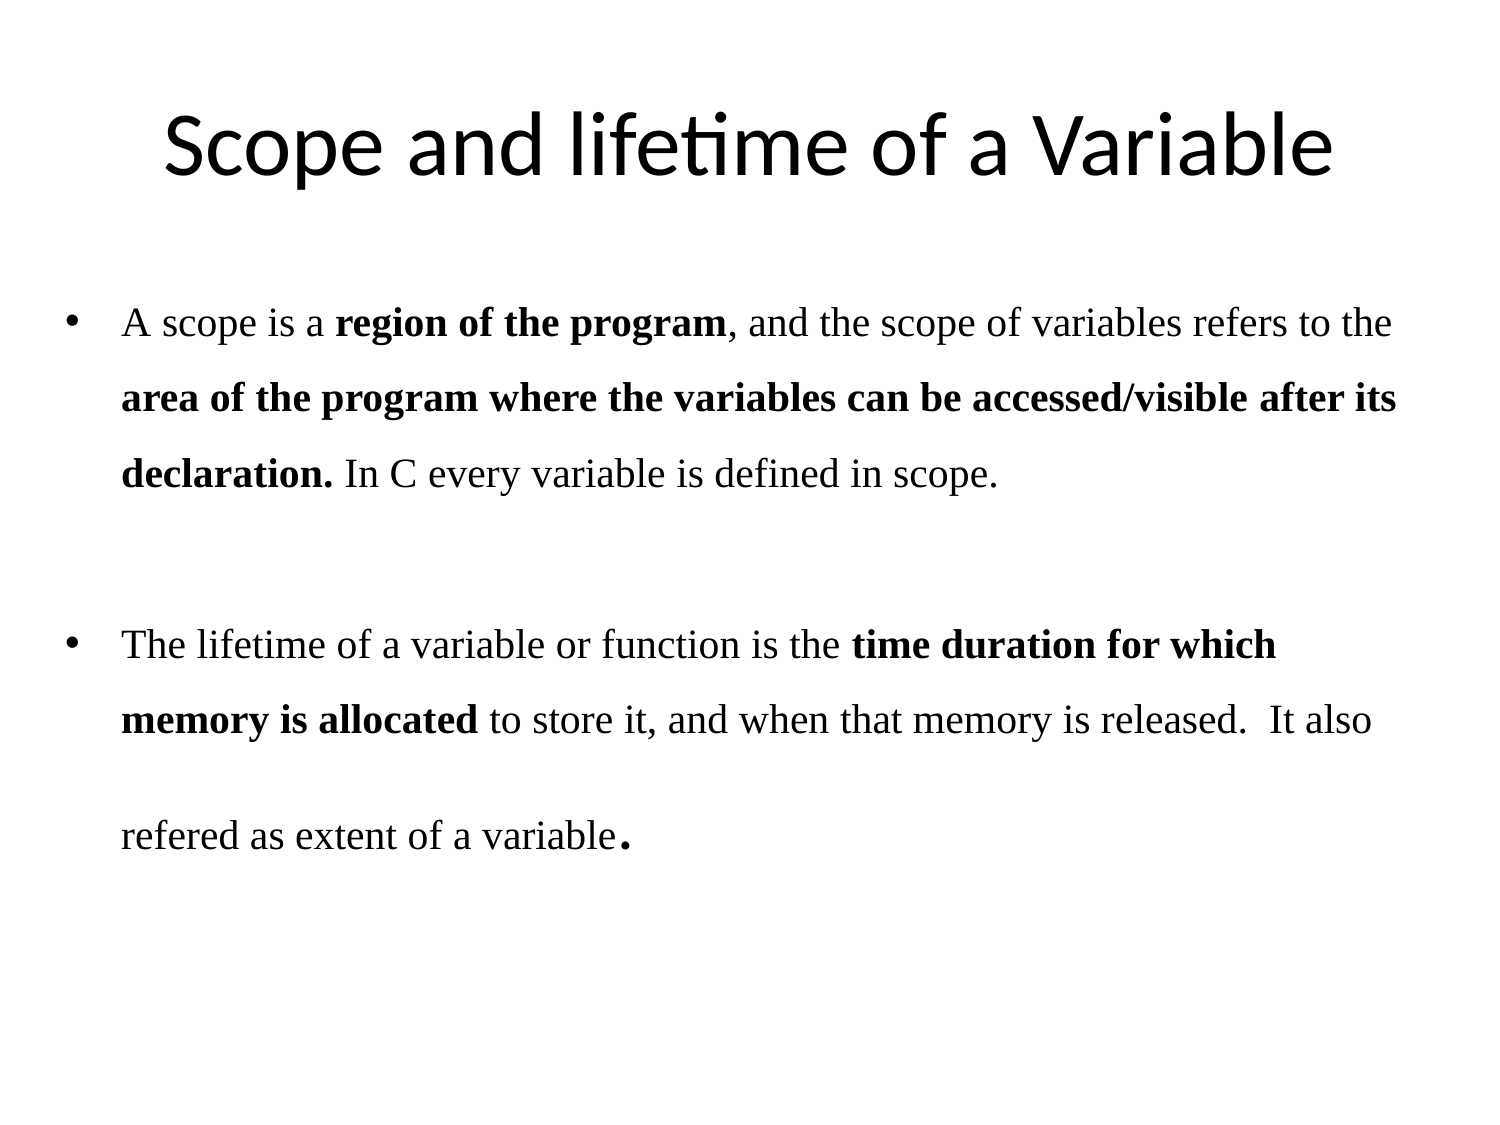

# Scope and lifetime of a Variable
A scope is a region of the program, and the scope of variables refers to the area of the program where the variables can be accessed/visible after its declaration. In C every variable is defined in scope.

The lifetime of a variable or function is the time duration for which memory is allocated to store it, and when that memory is released.  It also refered as extent of a variable.